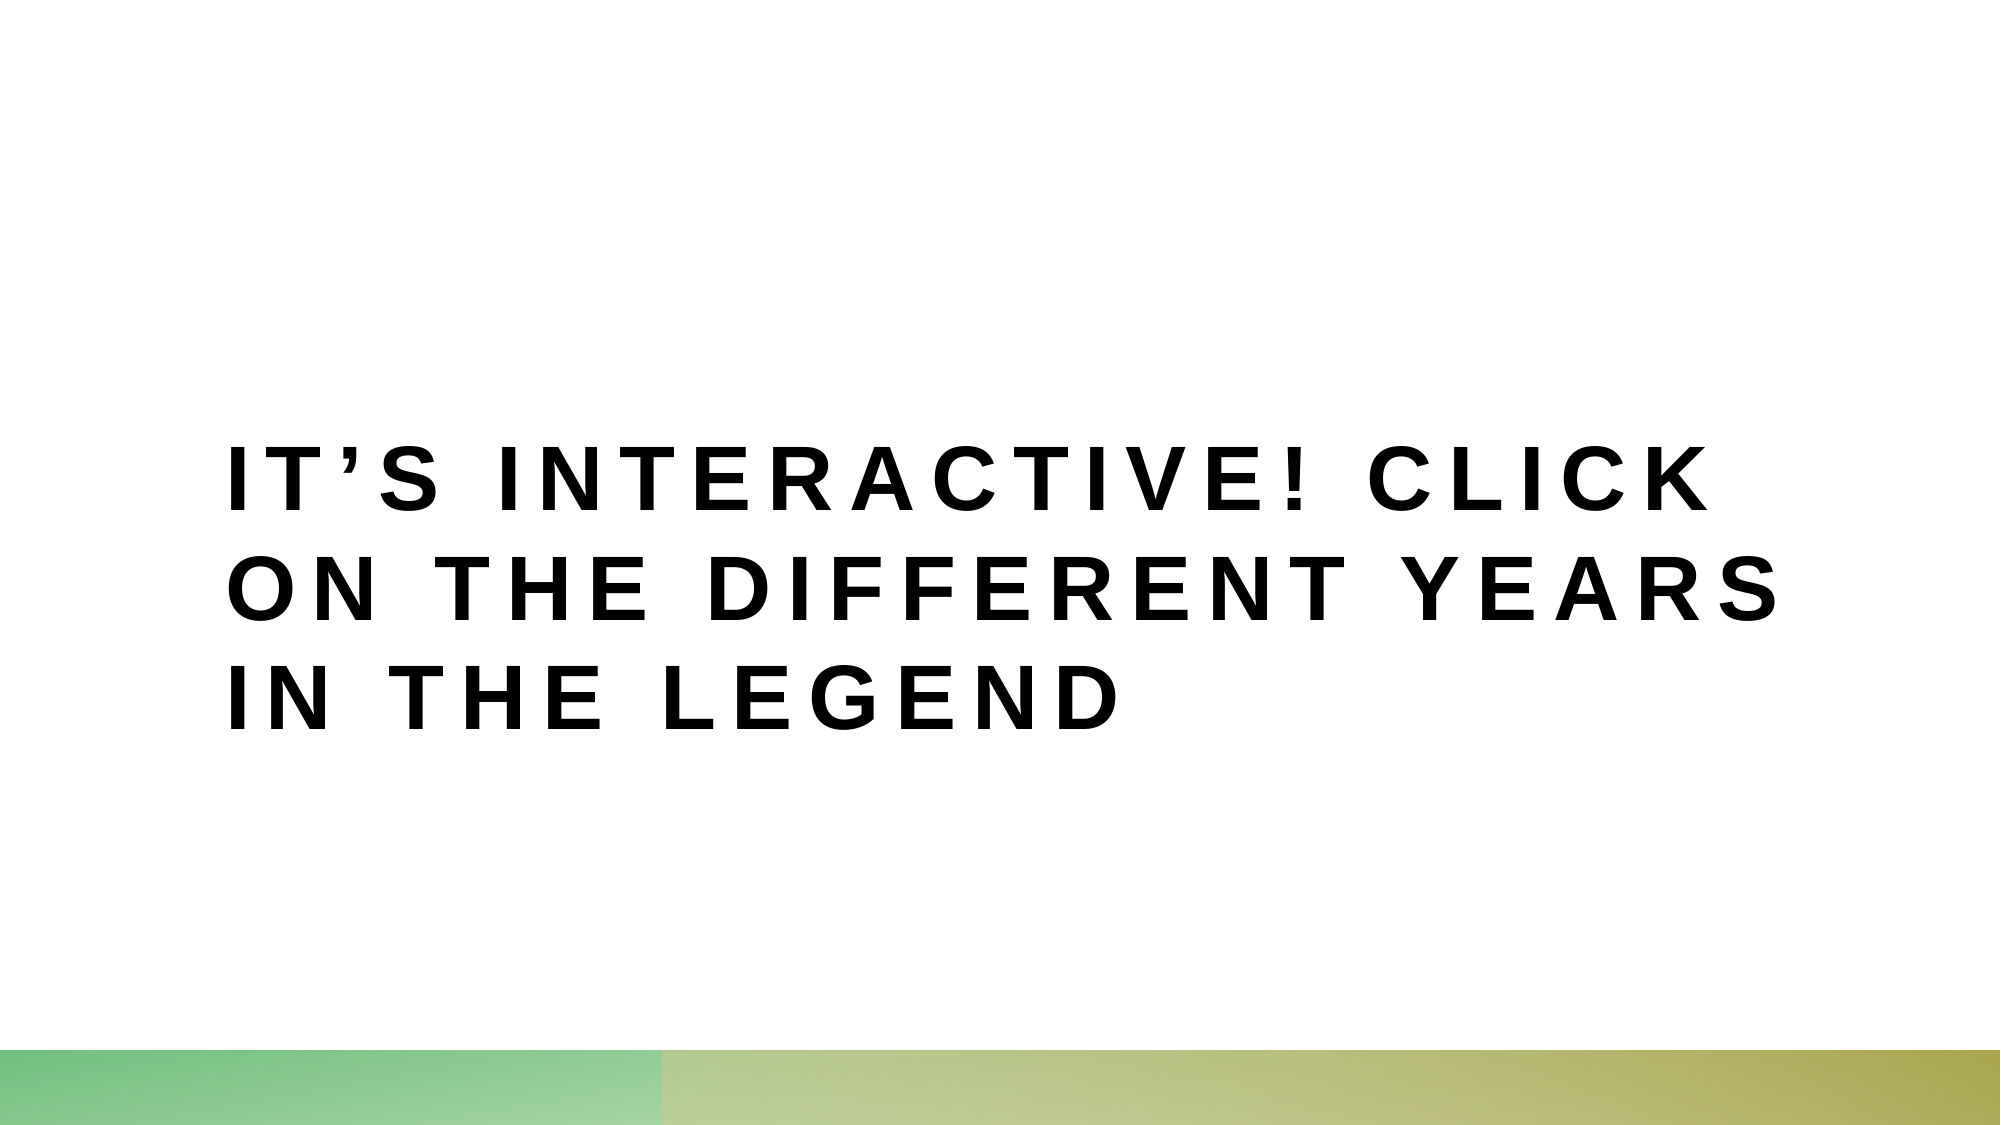

# It’s interactive! Click on the different years in the legend